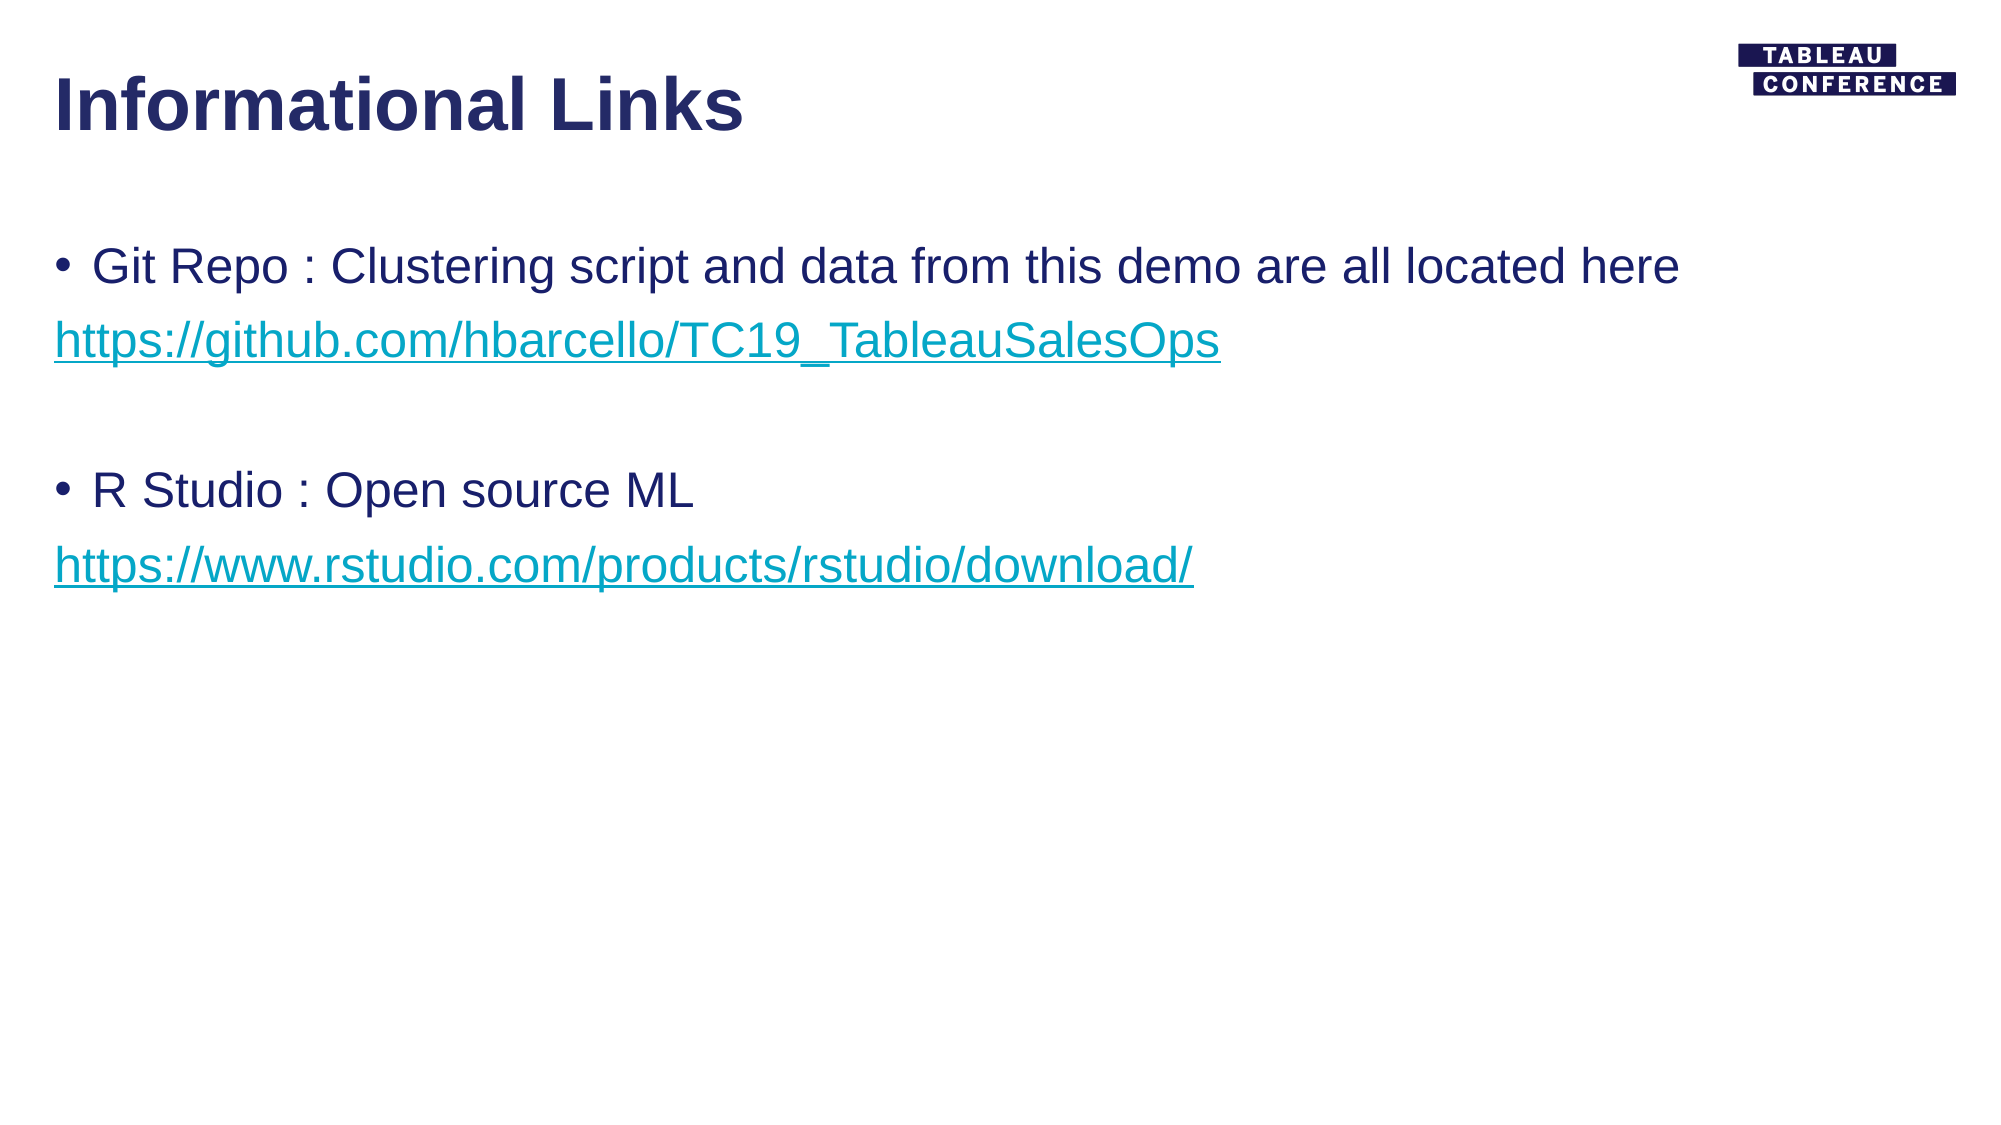

# Informational Links
Git Repo : Clustering script and data from this demo are all located here
https://github.com/hbarcello/TC19_TableauSalesOps

R Studio : Open source ML
https://www.rstudio.com/products/rstudio/download/